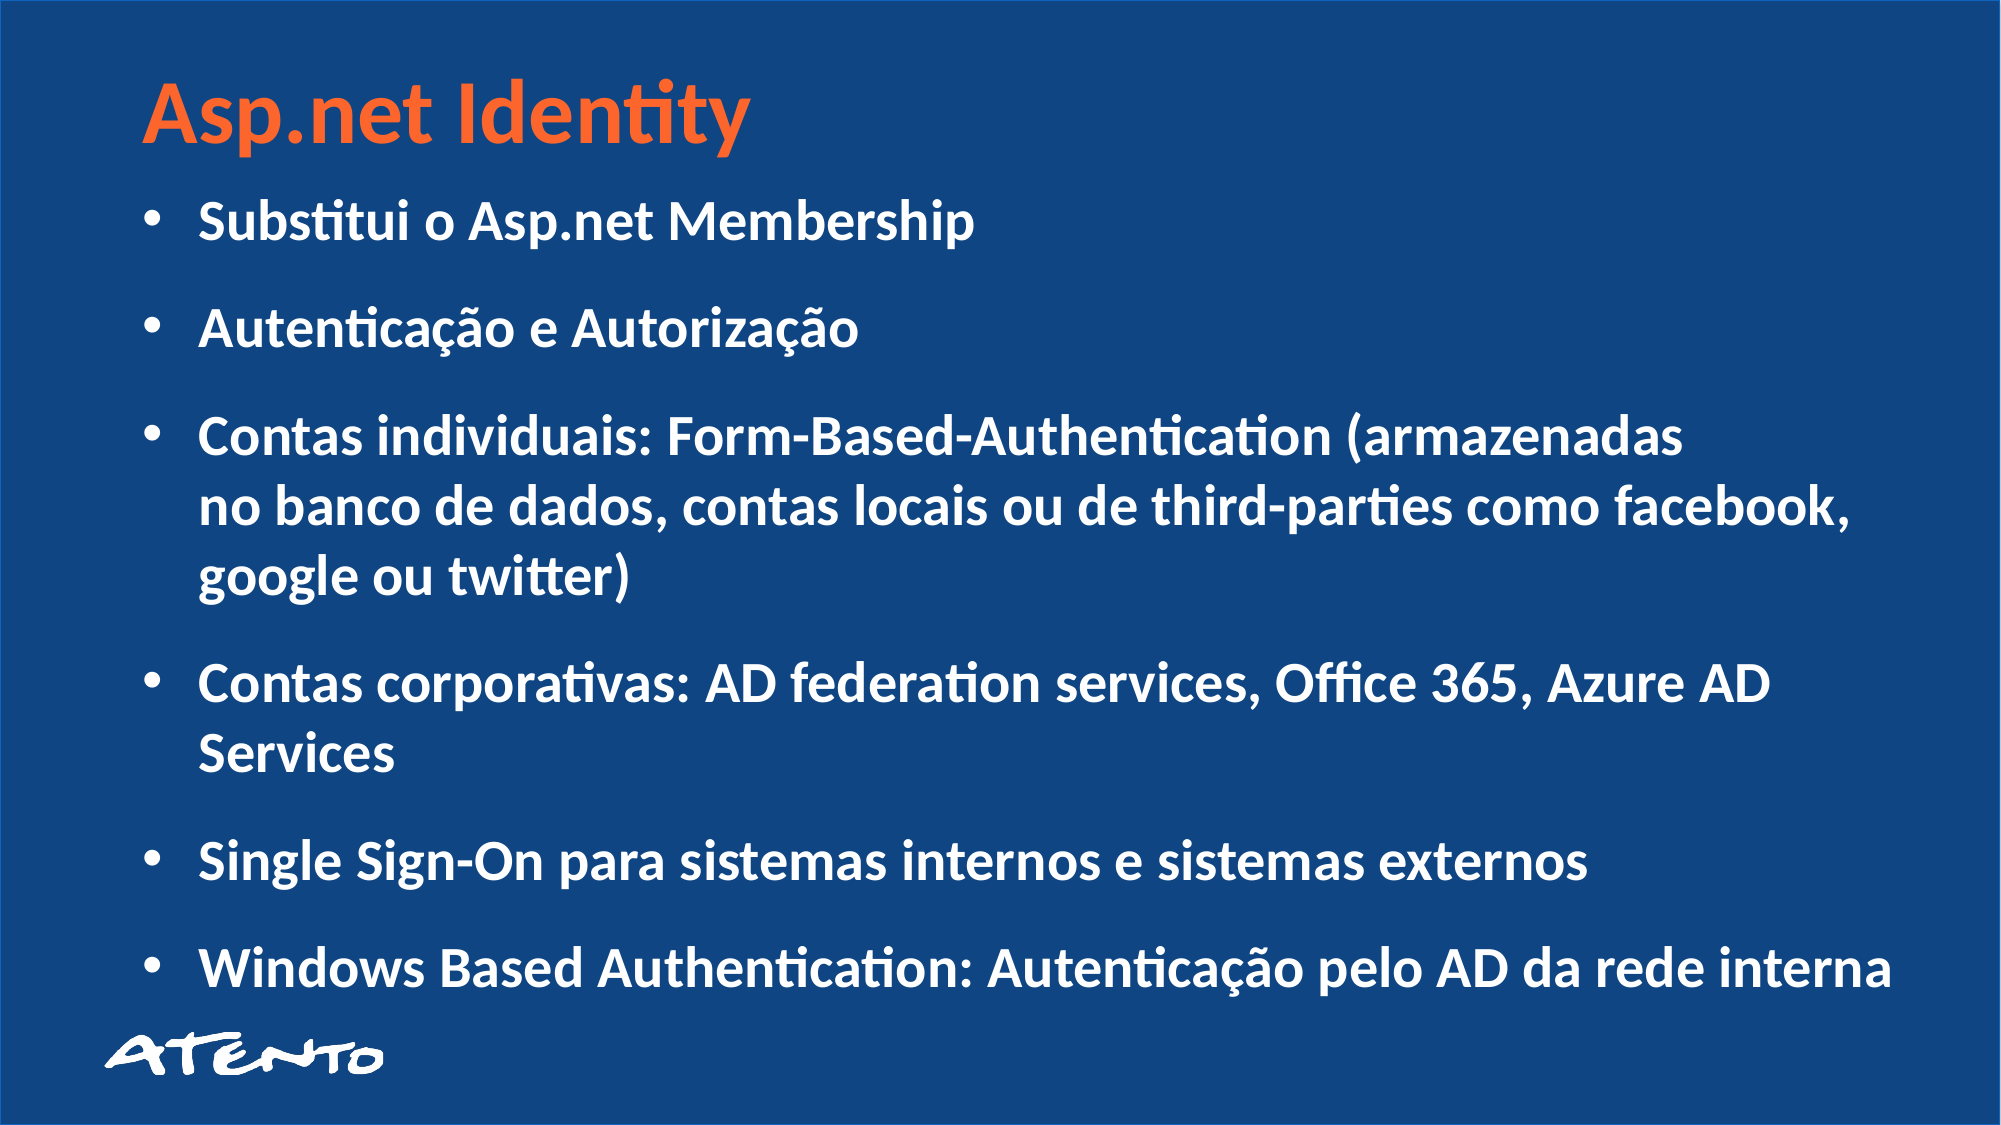

Asp.net Identity
Substitui o Asp.net Membership
Autenticação e Autorização
Contas individuais: Form-Based-Authentication (armazenadas
no banco de dados, contas locais ou de third-parties como facebook, google ou twitter)
Contas corporativas: AD federation services, Office 365, Azure AD Services
Single Sign-On para sistemas internos e sistemas externos
Windows Based Authentication: Autenticação pelo AD da rede interna